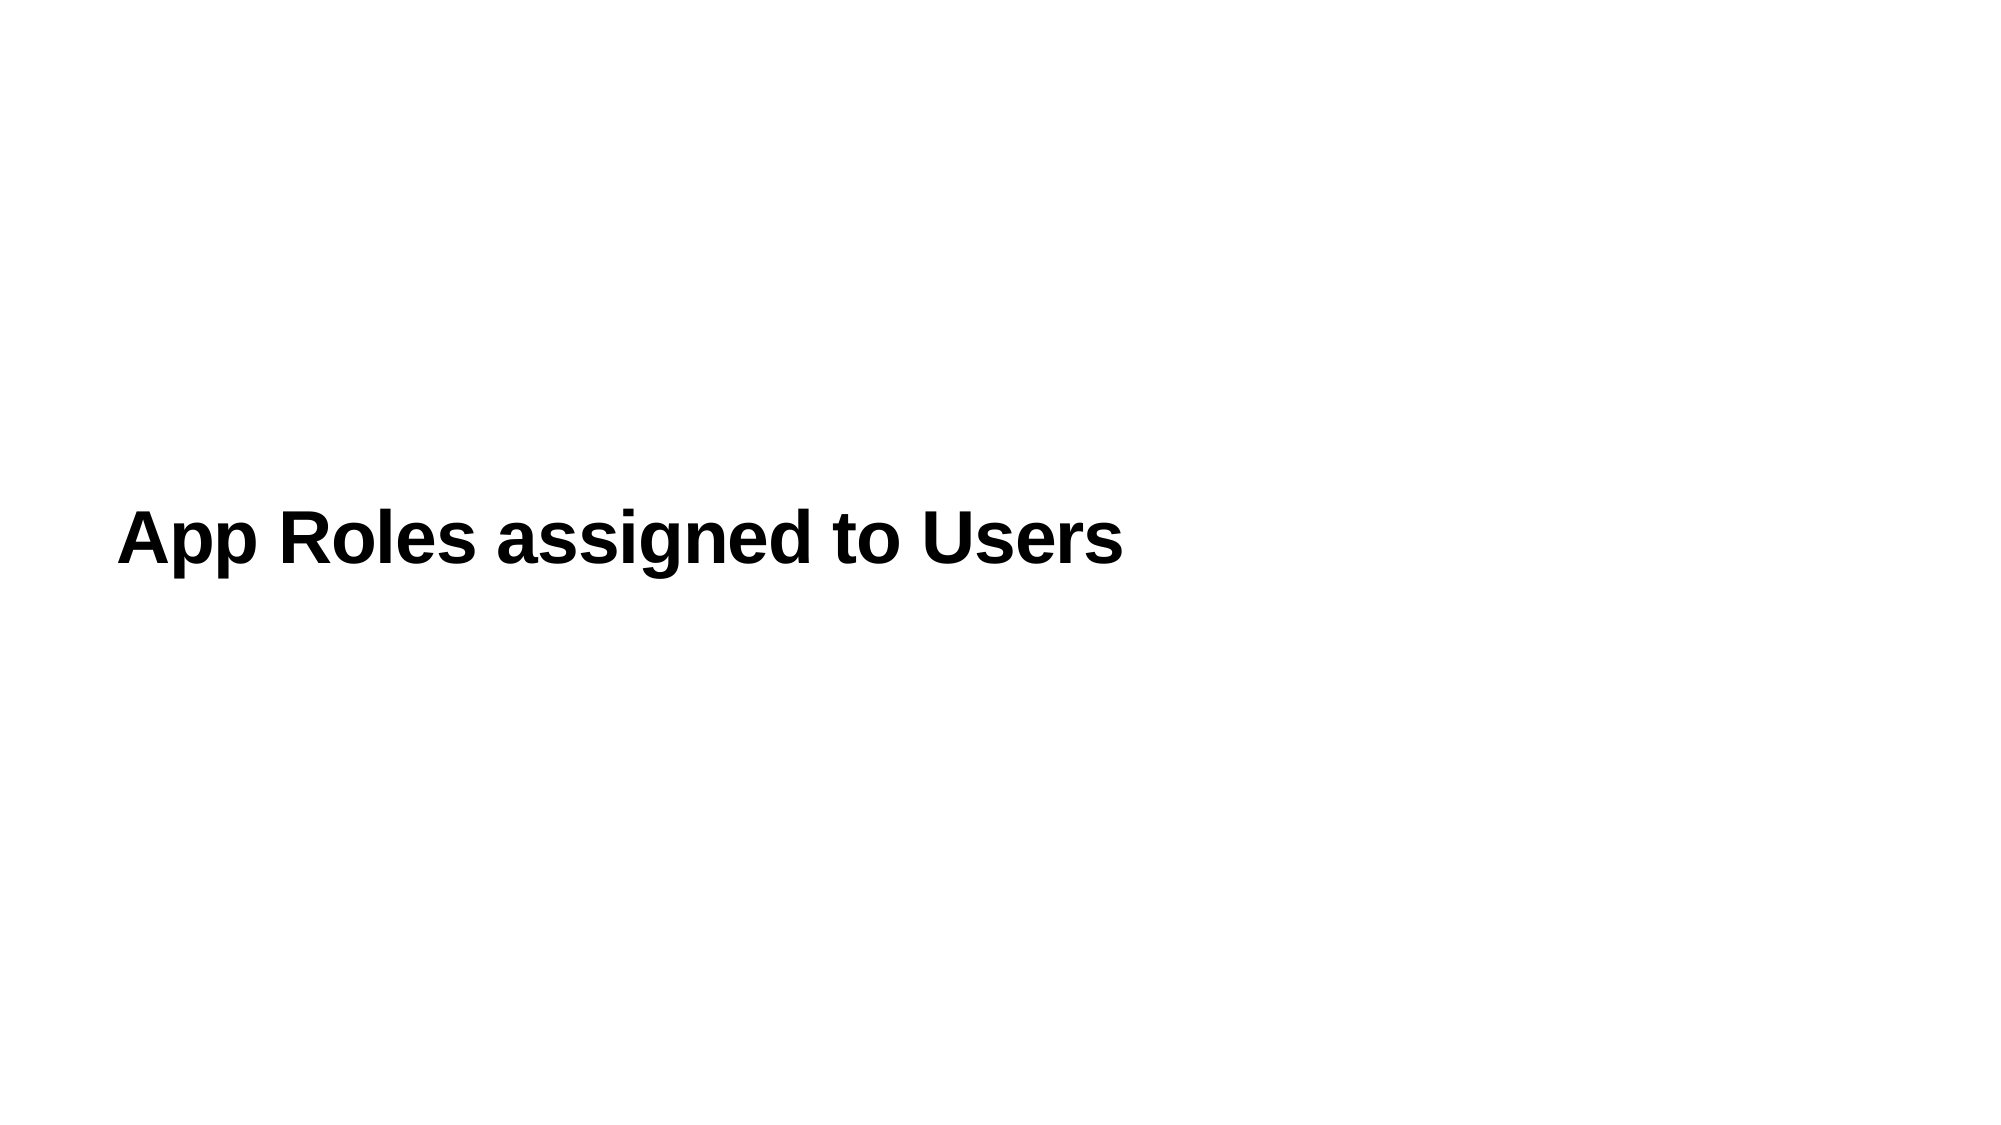

# App Roles assigned to Users
http://aka.ms/approles